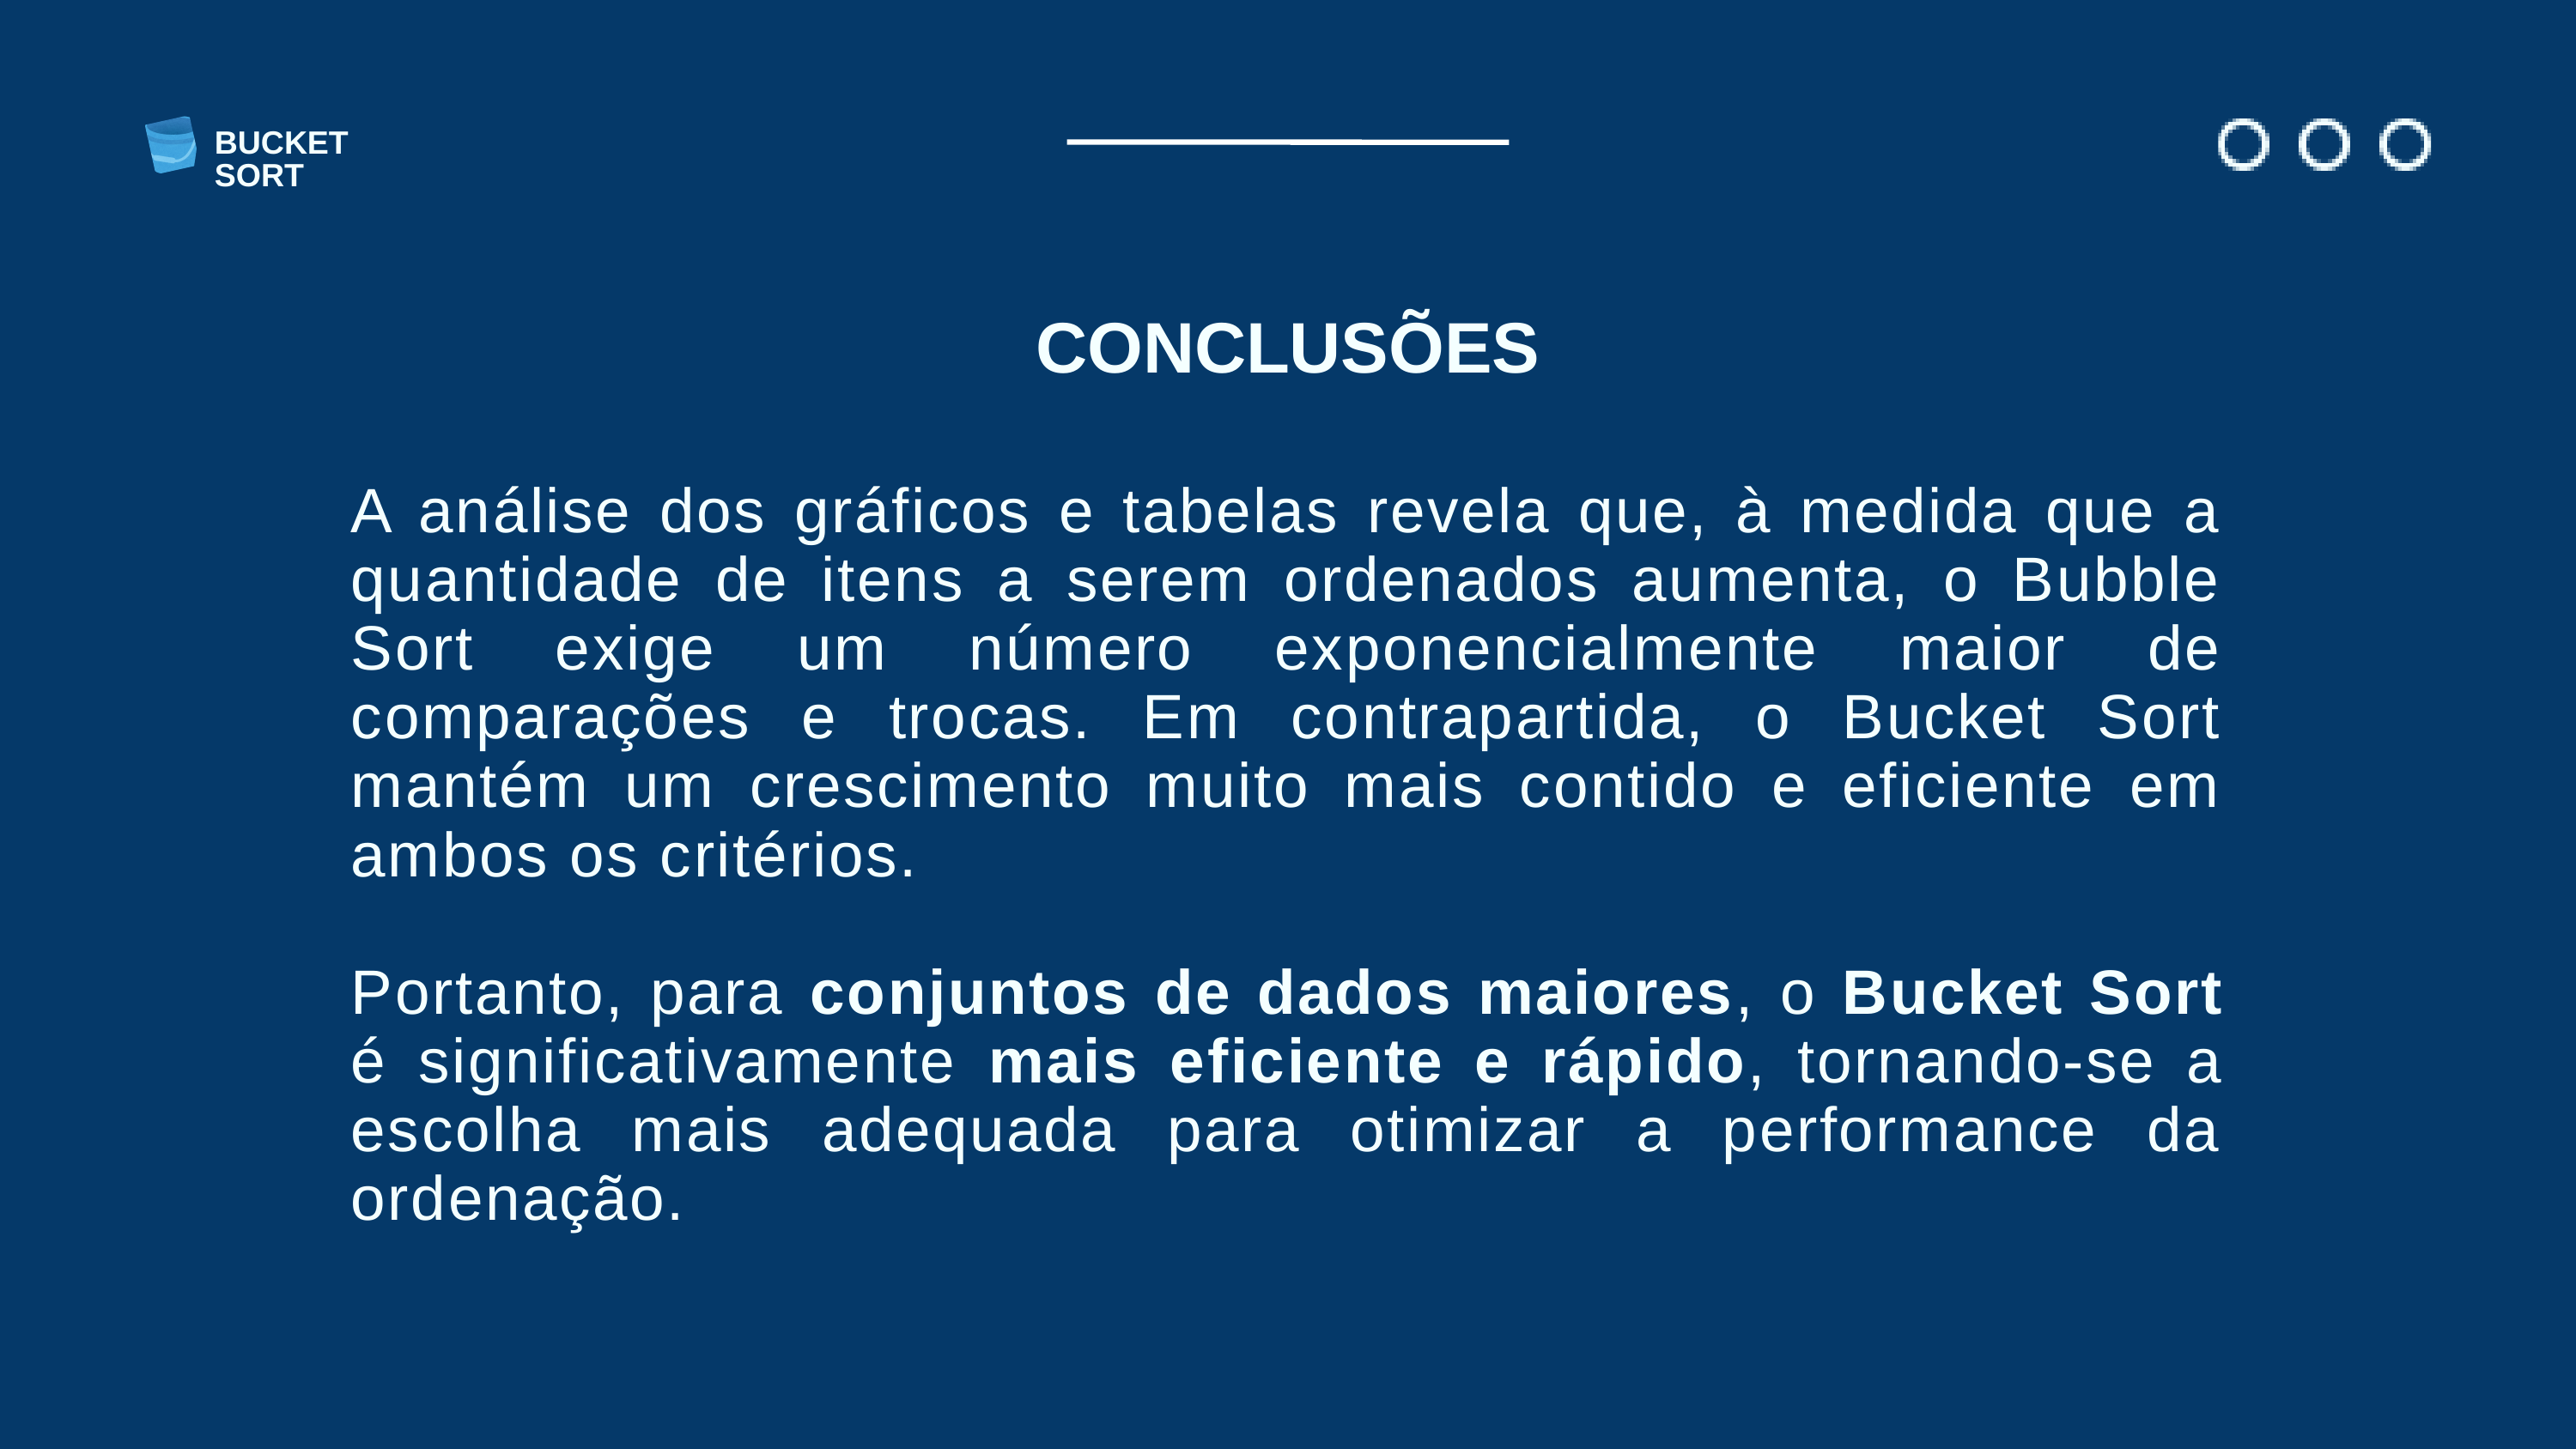

BUCKET SORT

CONCLUSÕES
A análise dos gráficos e tabelas revela que, à medida que a quantidade de itens a serem ordenados aumenta, o Bubble Sort exige um número exponencialmente maior de comparações e trocas. Em contrapartida, o Bucket Sort mantém um crescimento muito mais contido e eficiente em ambos os critérios.

Portanto, para conjuntos de dados maiores, o Bucket Sort é significativamente mais eficiente e rápido, tornando-se a escolha mais adequada para otimizar a performance da ordenação.